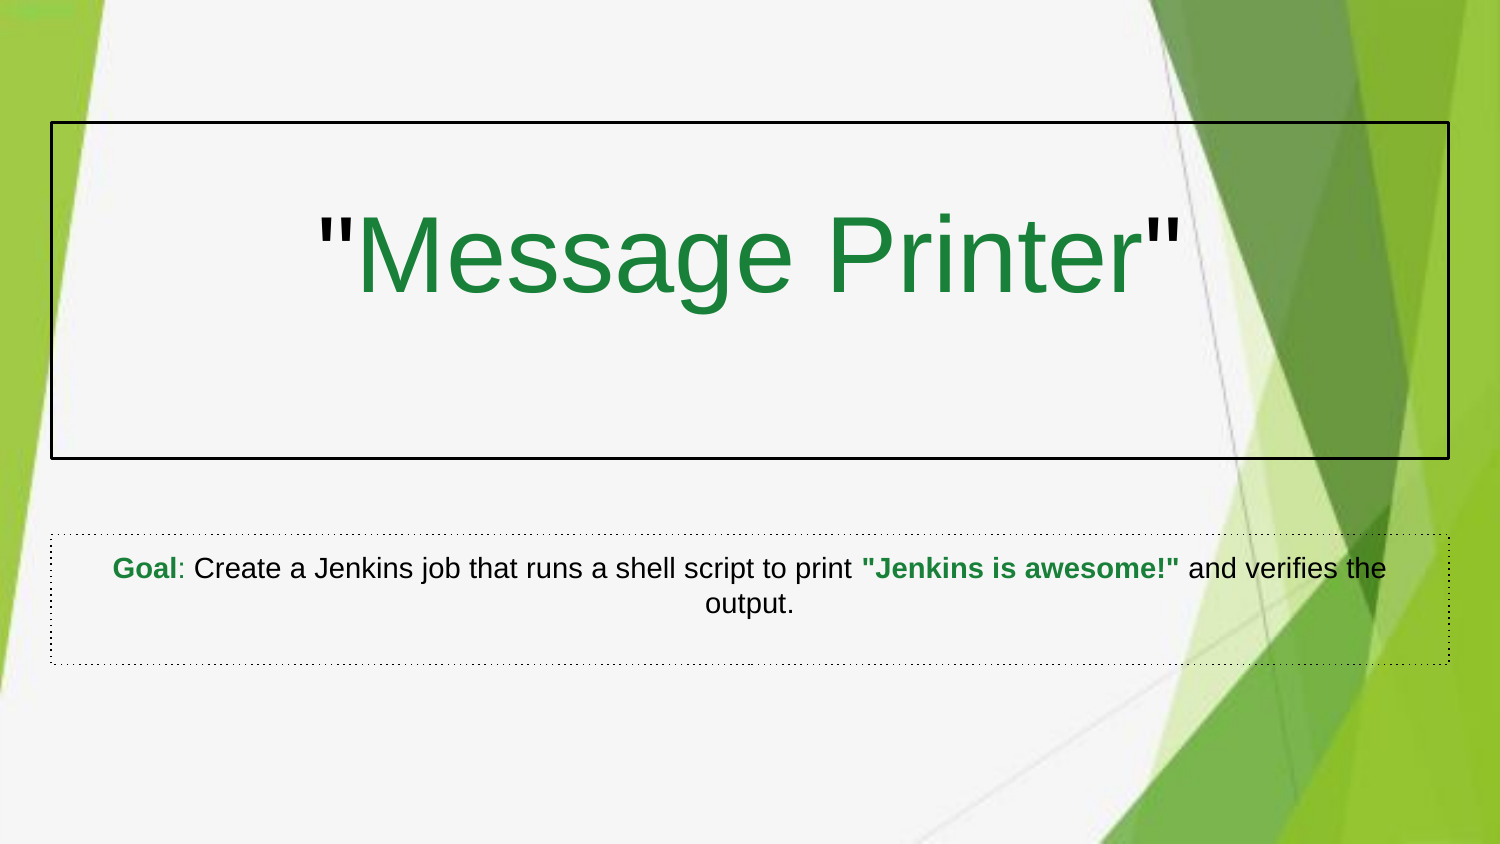

# "Message Printer"

Goal: Create a Jenkins job that runs a shell script to print "Jenkins is awesome!" and verifies the output.